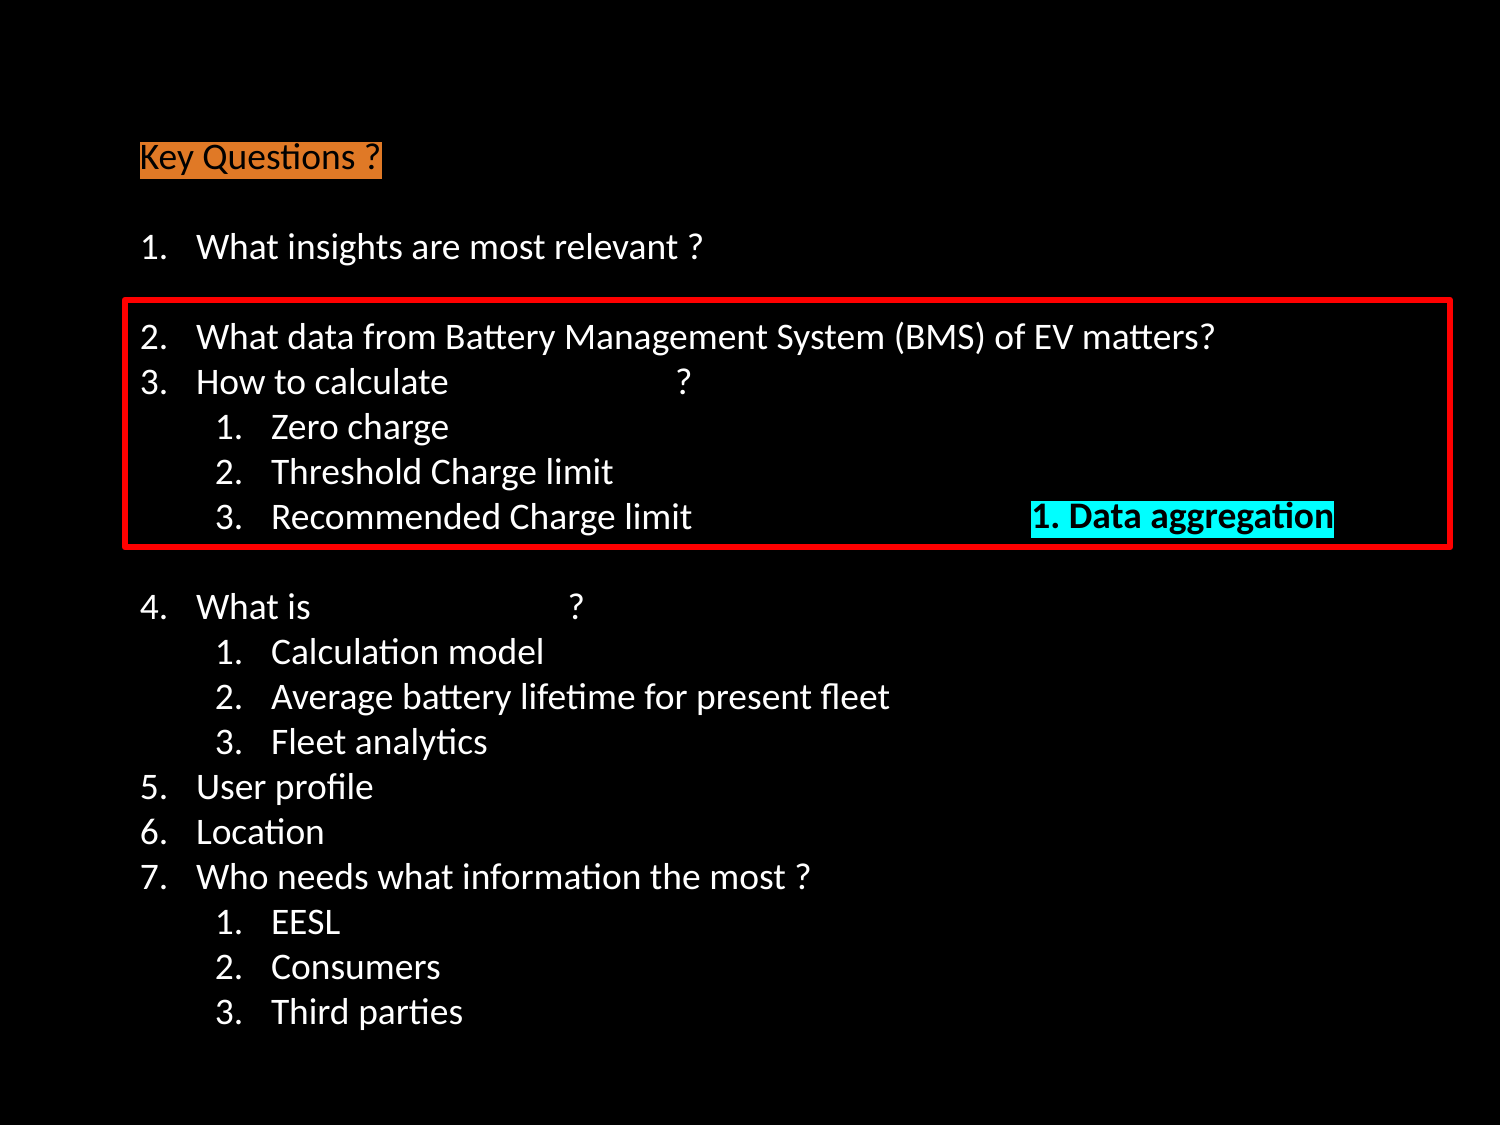

Key Questions ?

What insights are most relevant ?

What data from Battery Management System (BMS) of EV matters?
How to calculate battery status ?
Zero charge
Threshold Charge limit
Recommended Charge limit

What is battery lifecycle ?
Calculation model
Average battery lifetime for present fleet
Fleet analytics
User profile
Location
Who needs what information the most ?
EESL
Consumers
Third parties

                                                                                             1. Data aggregation